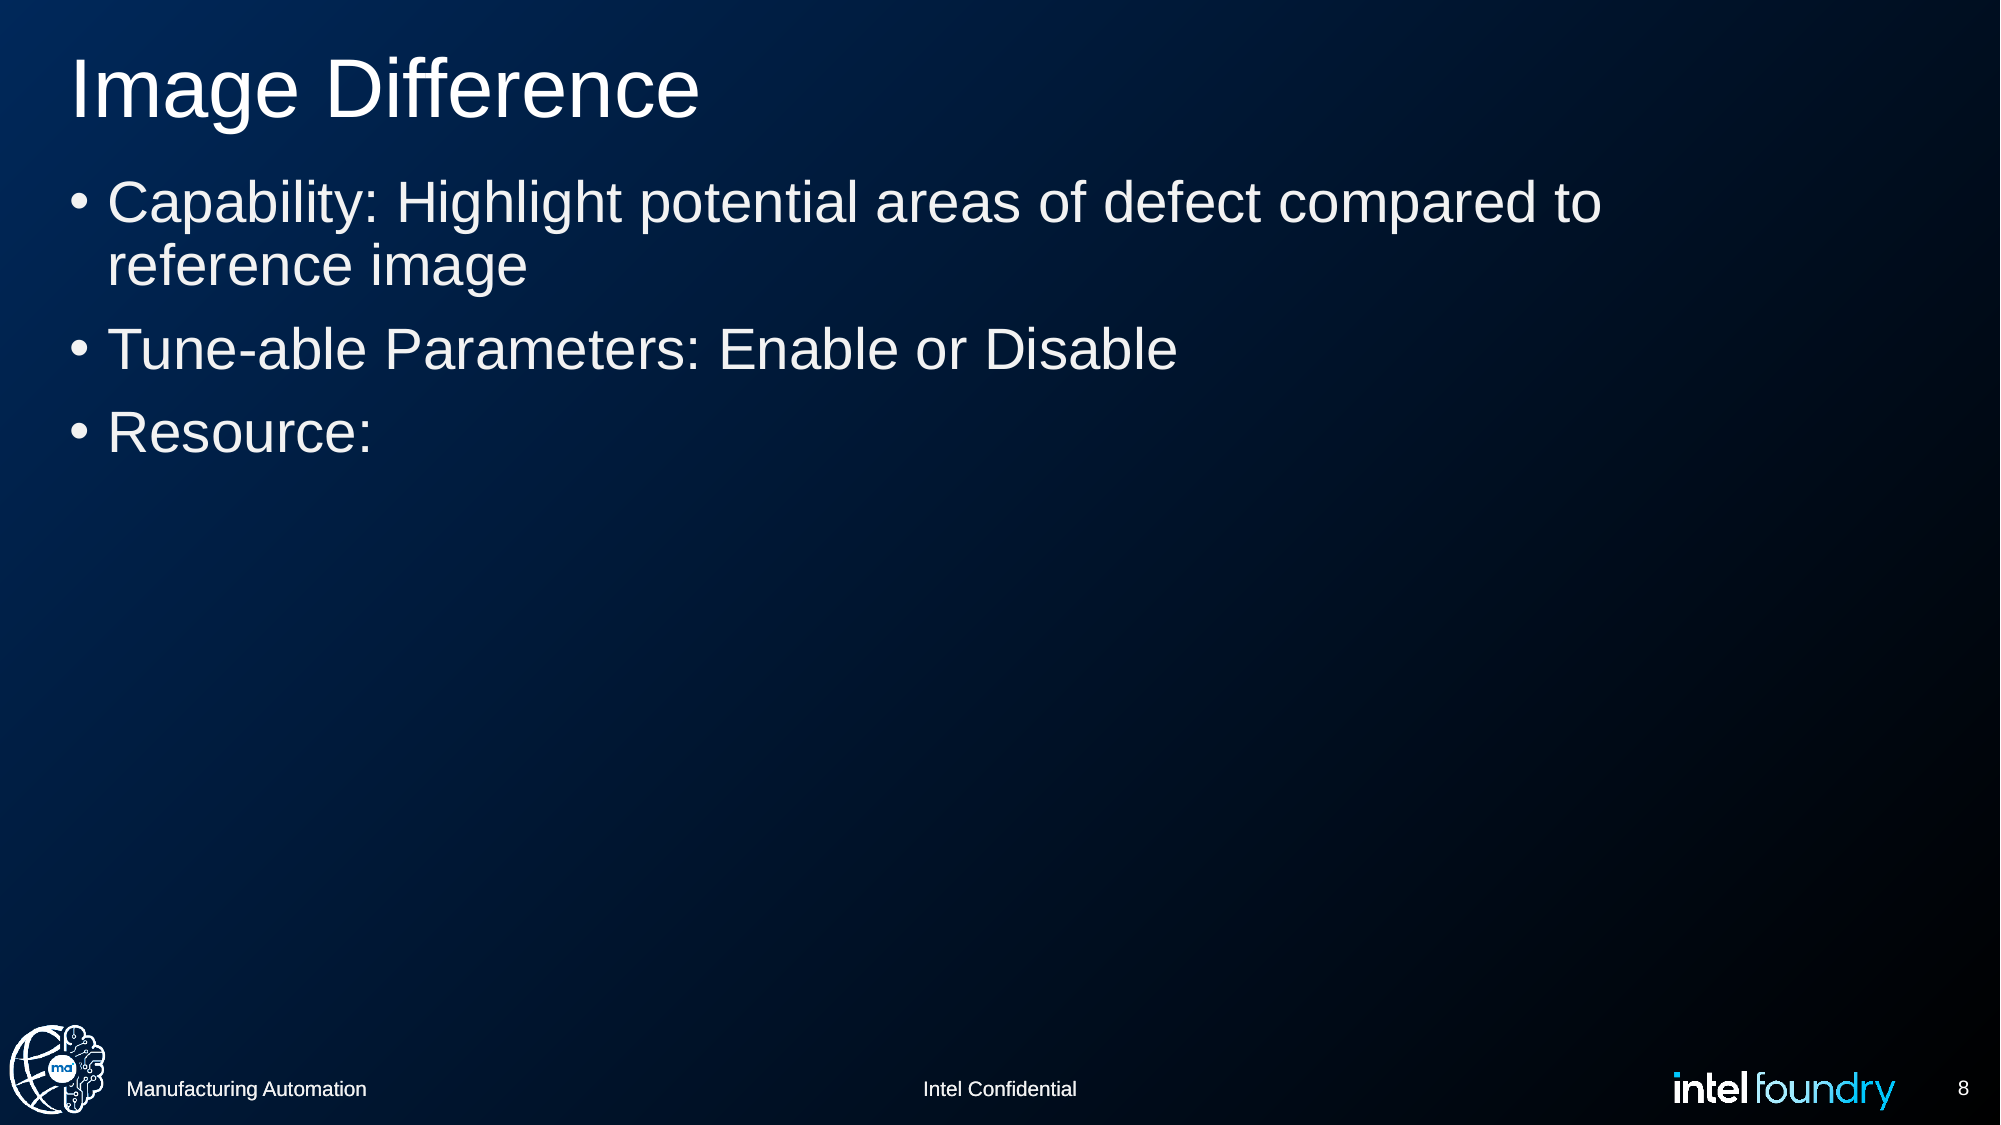

# Image Difference
Capability: Highlight potential areas of defect compared to reference image
Tune-able Parameters: Enable or Disable
Resource:
8